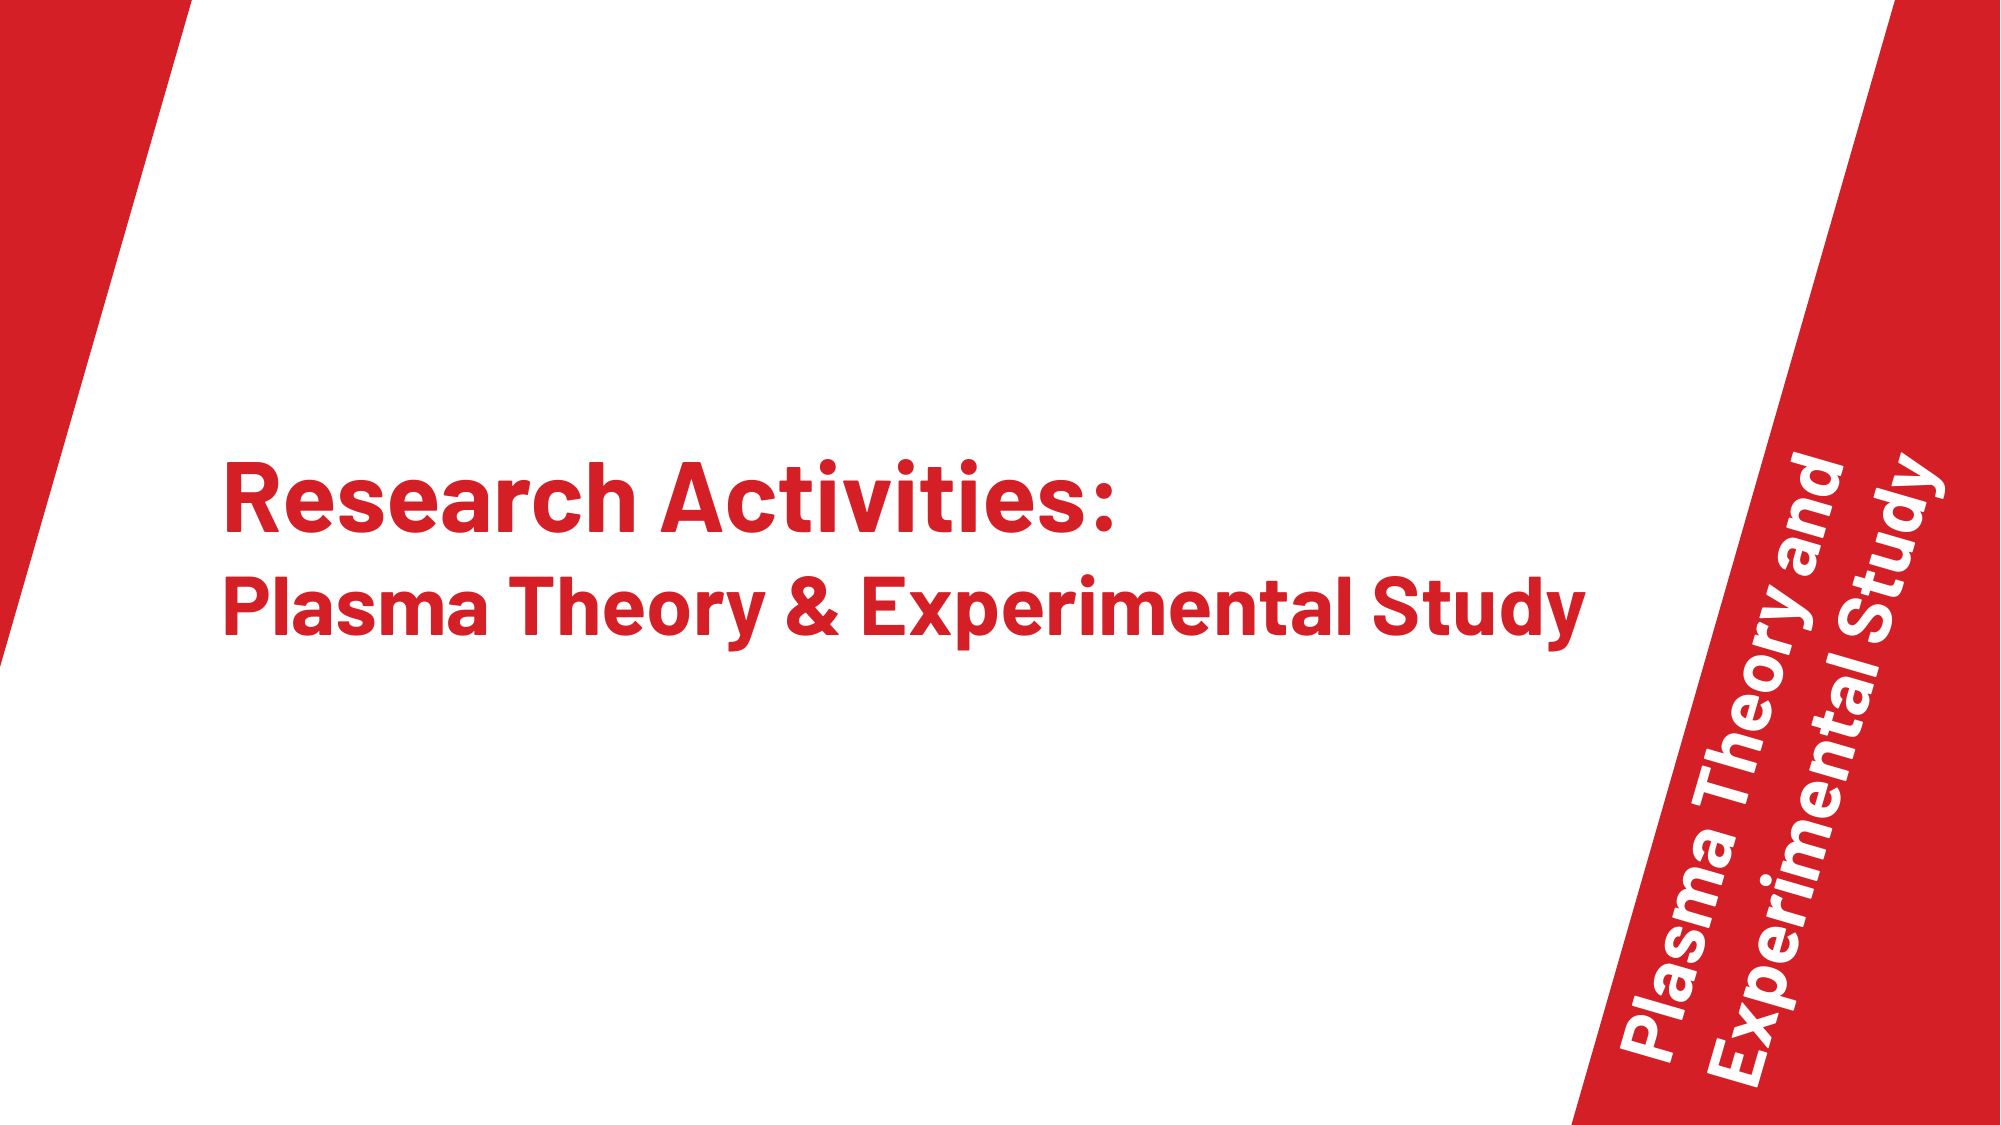

Research Activities:
Plasma Theory & Experimental Study
Plasma Theory and Experimental Study
4